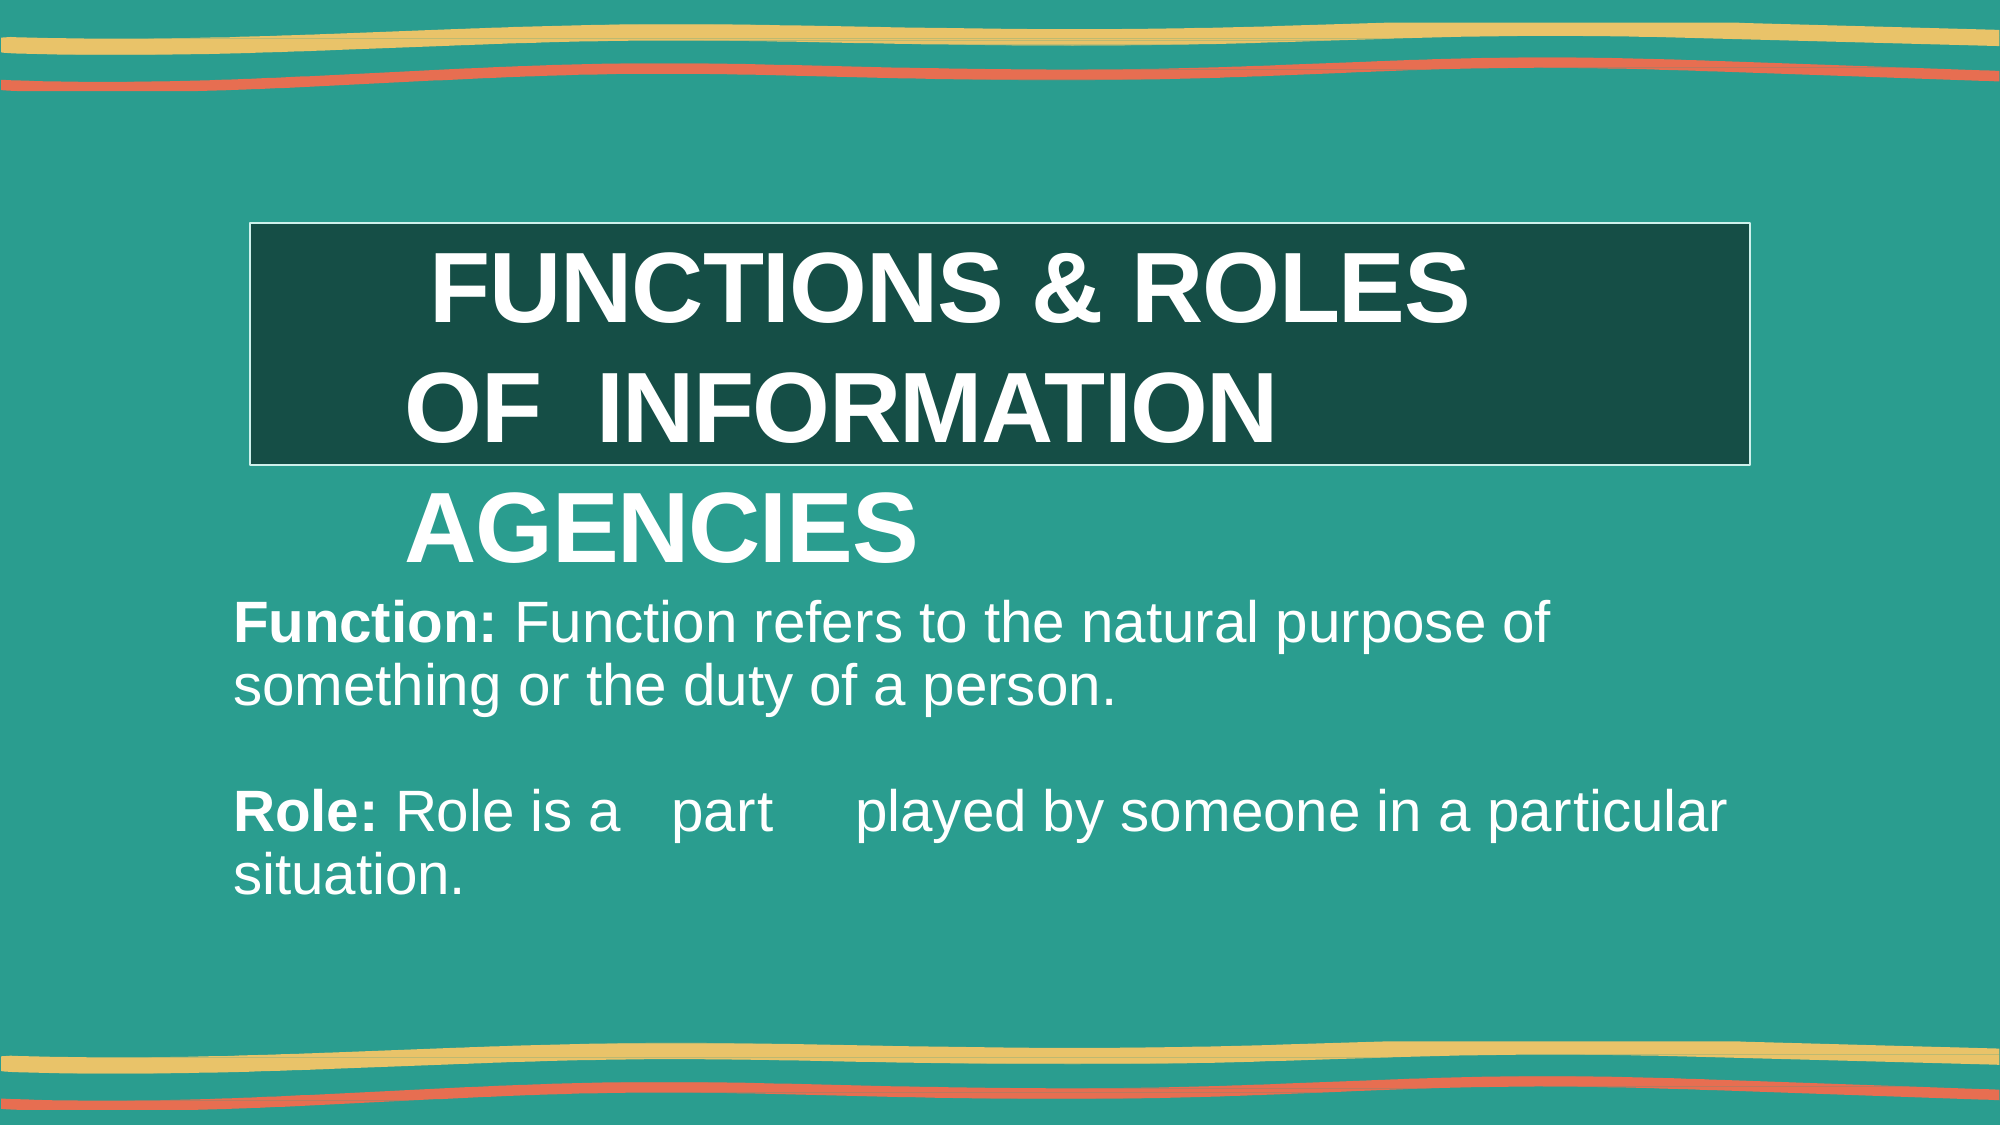

# FUNCTIONS & ROLES OF  INFORMATION AGENCIES

Function: Function refers to the natural purpose of something or the duty of a person.
Role: Role is a	part	played by someone in a particular  situation.